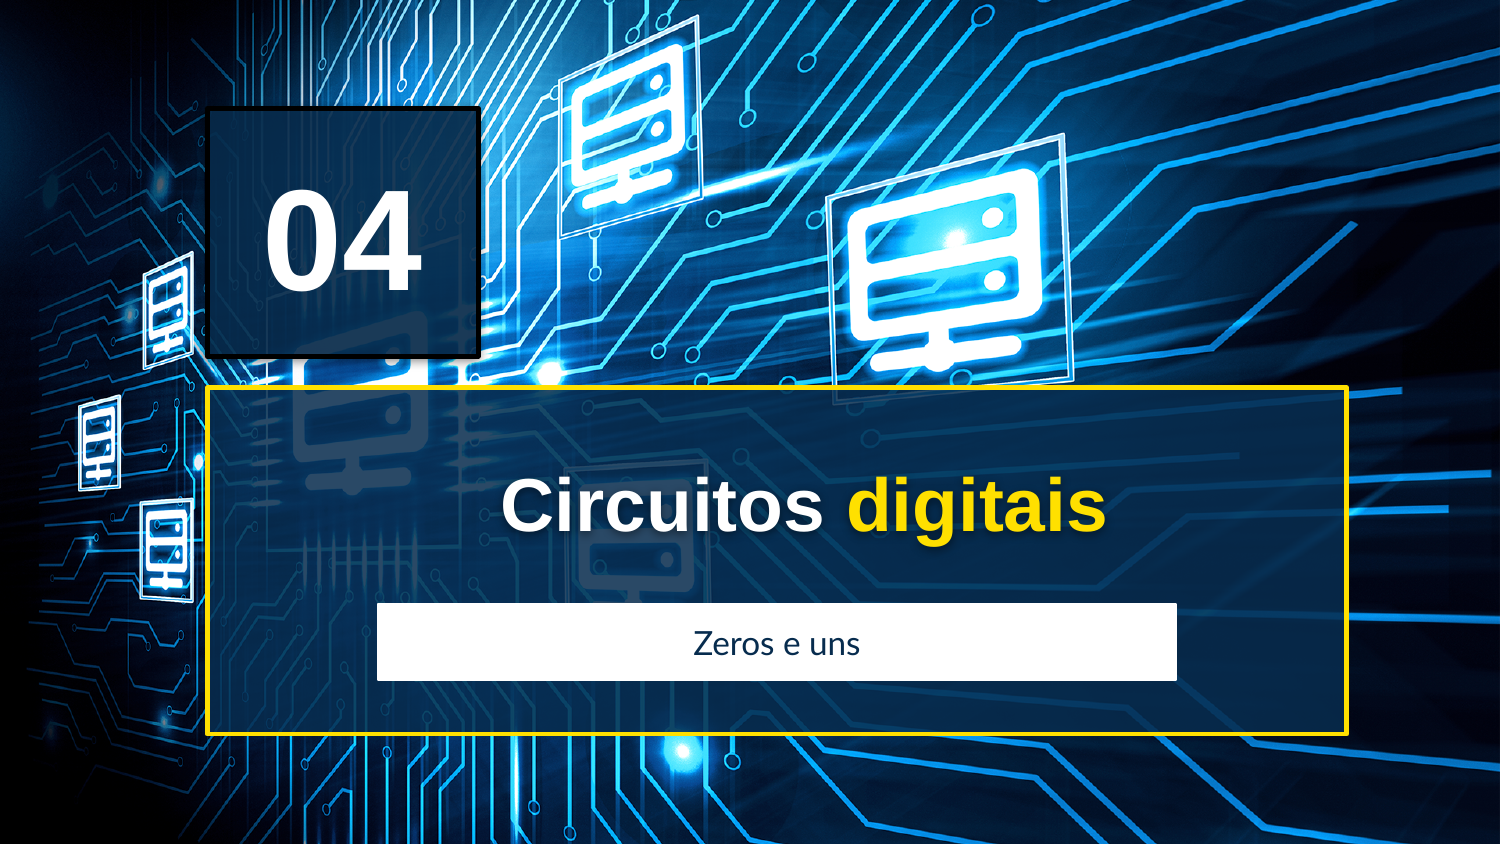

04

# Circuitos digitais
Zeros e uns